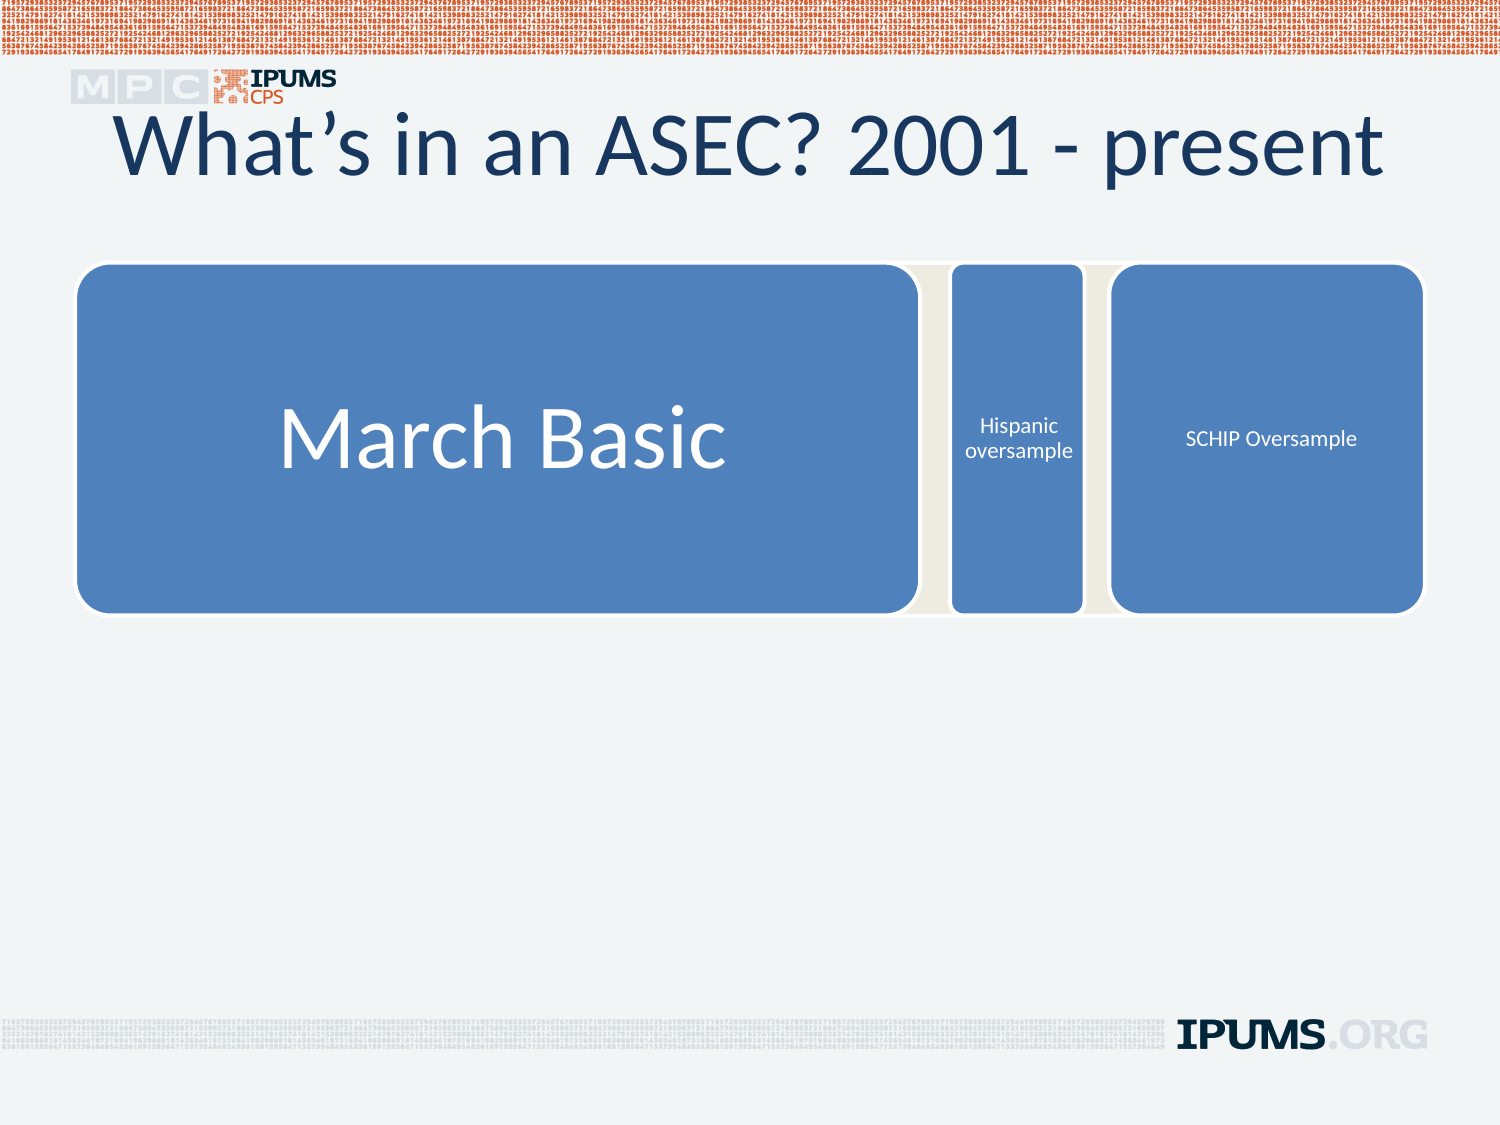

# What’s in an ASEC? 2001 - present
ASEC
March Basic
Hispanic oversample
SCHIP Oversample